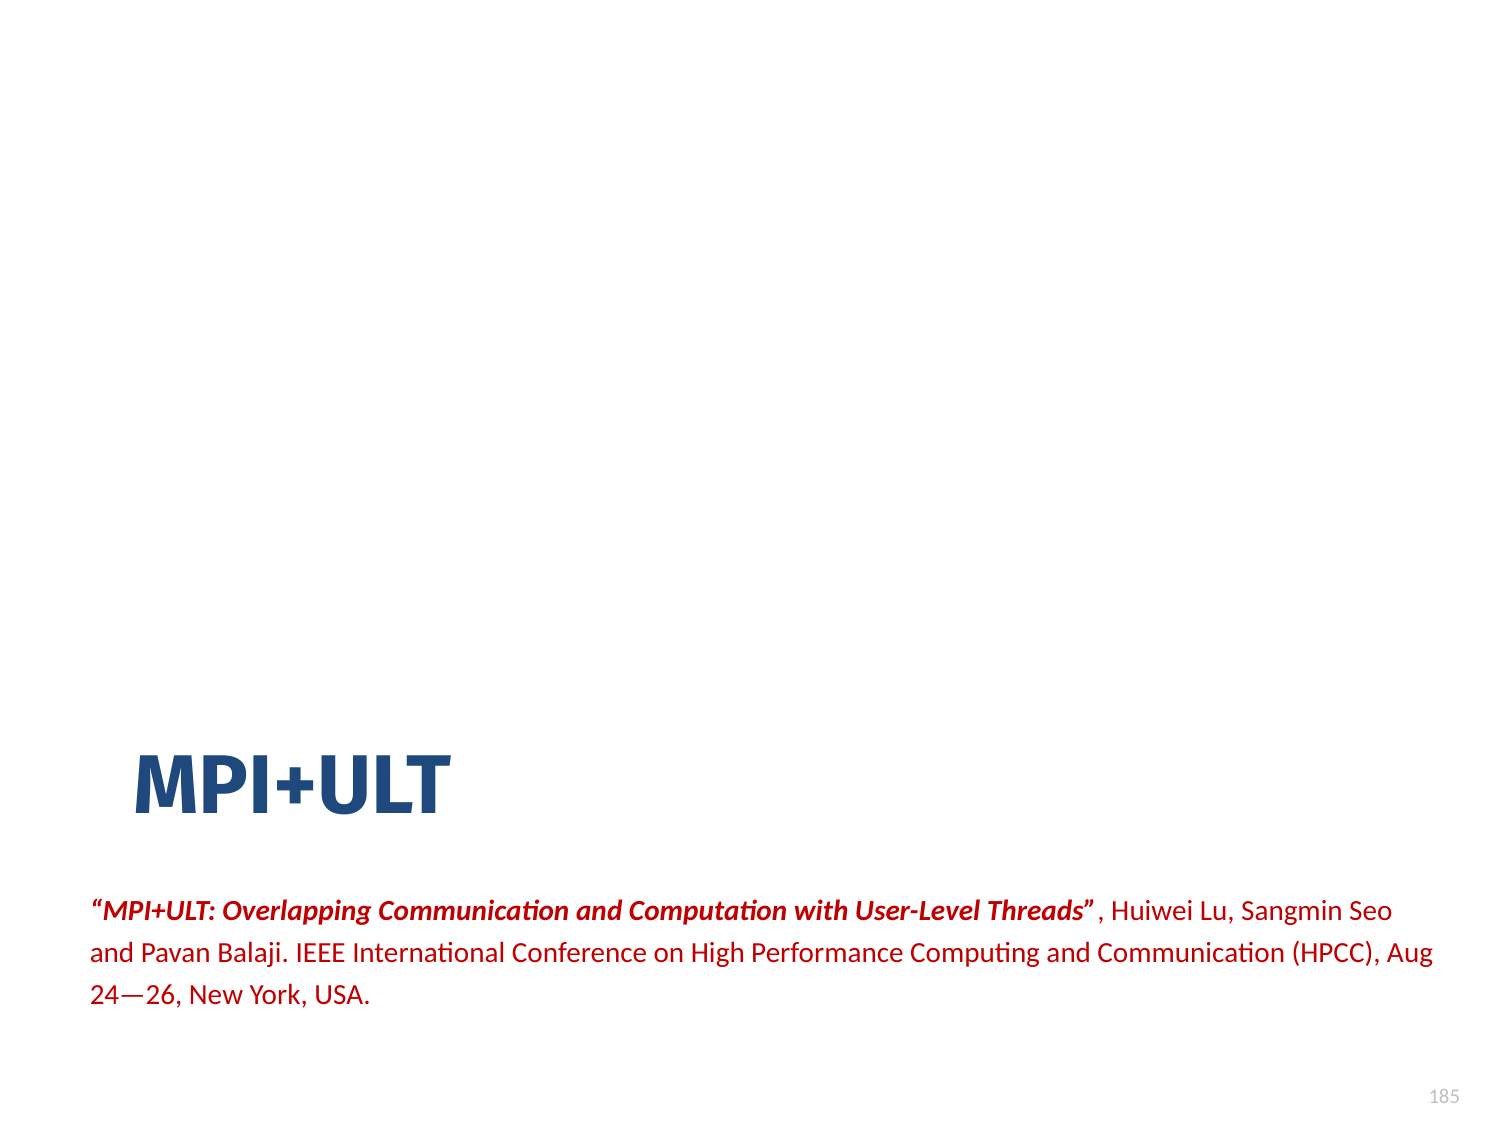

# MPI+ULT
“MPI+ULT: Overlapping Communication and Computation with User-Level Threads”, Huiwei Lu, Sangmin Seo and Pavan Balaji. IEEE International Conference on High Performance Computing and Communication (HPCC), Aug 24—26, New York, USA.
185